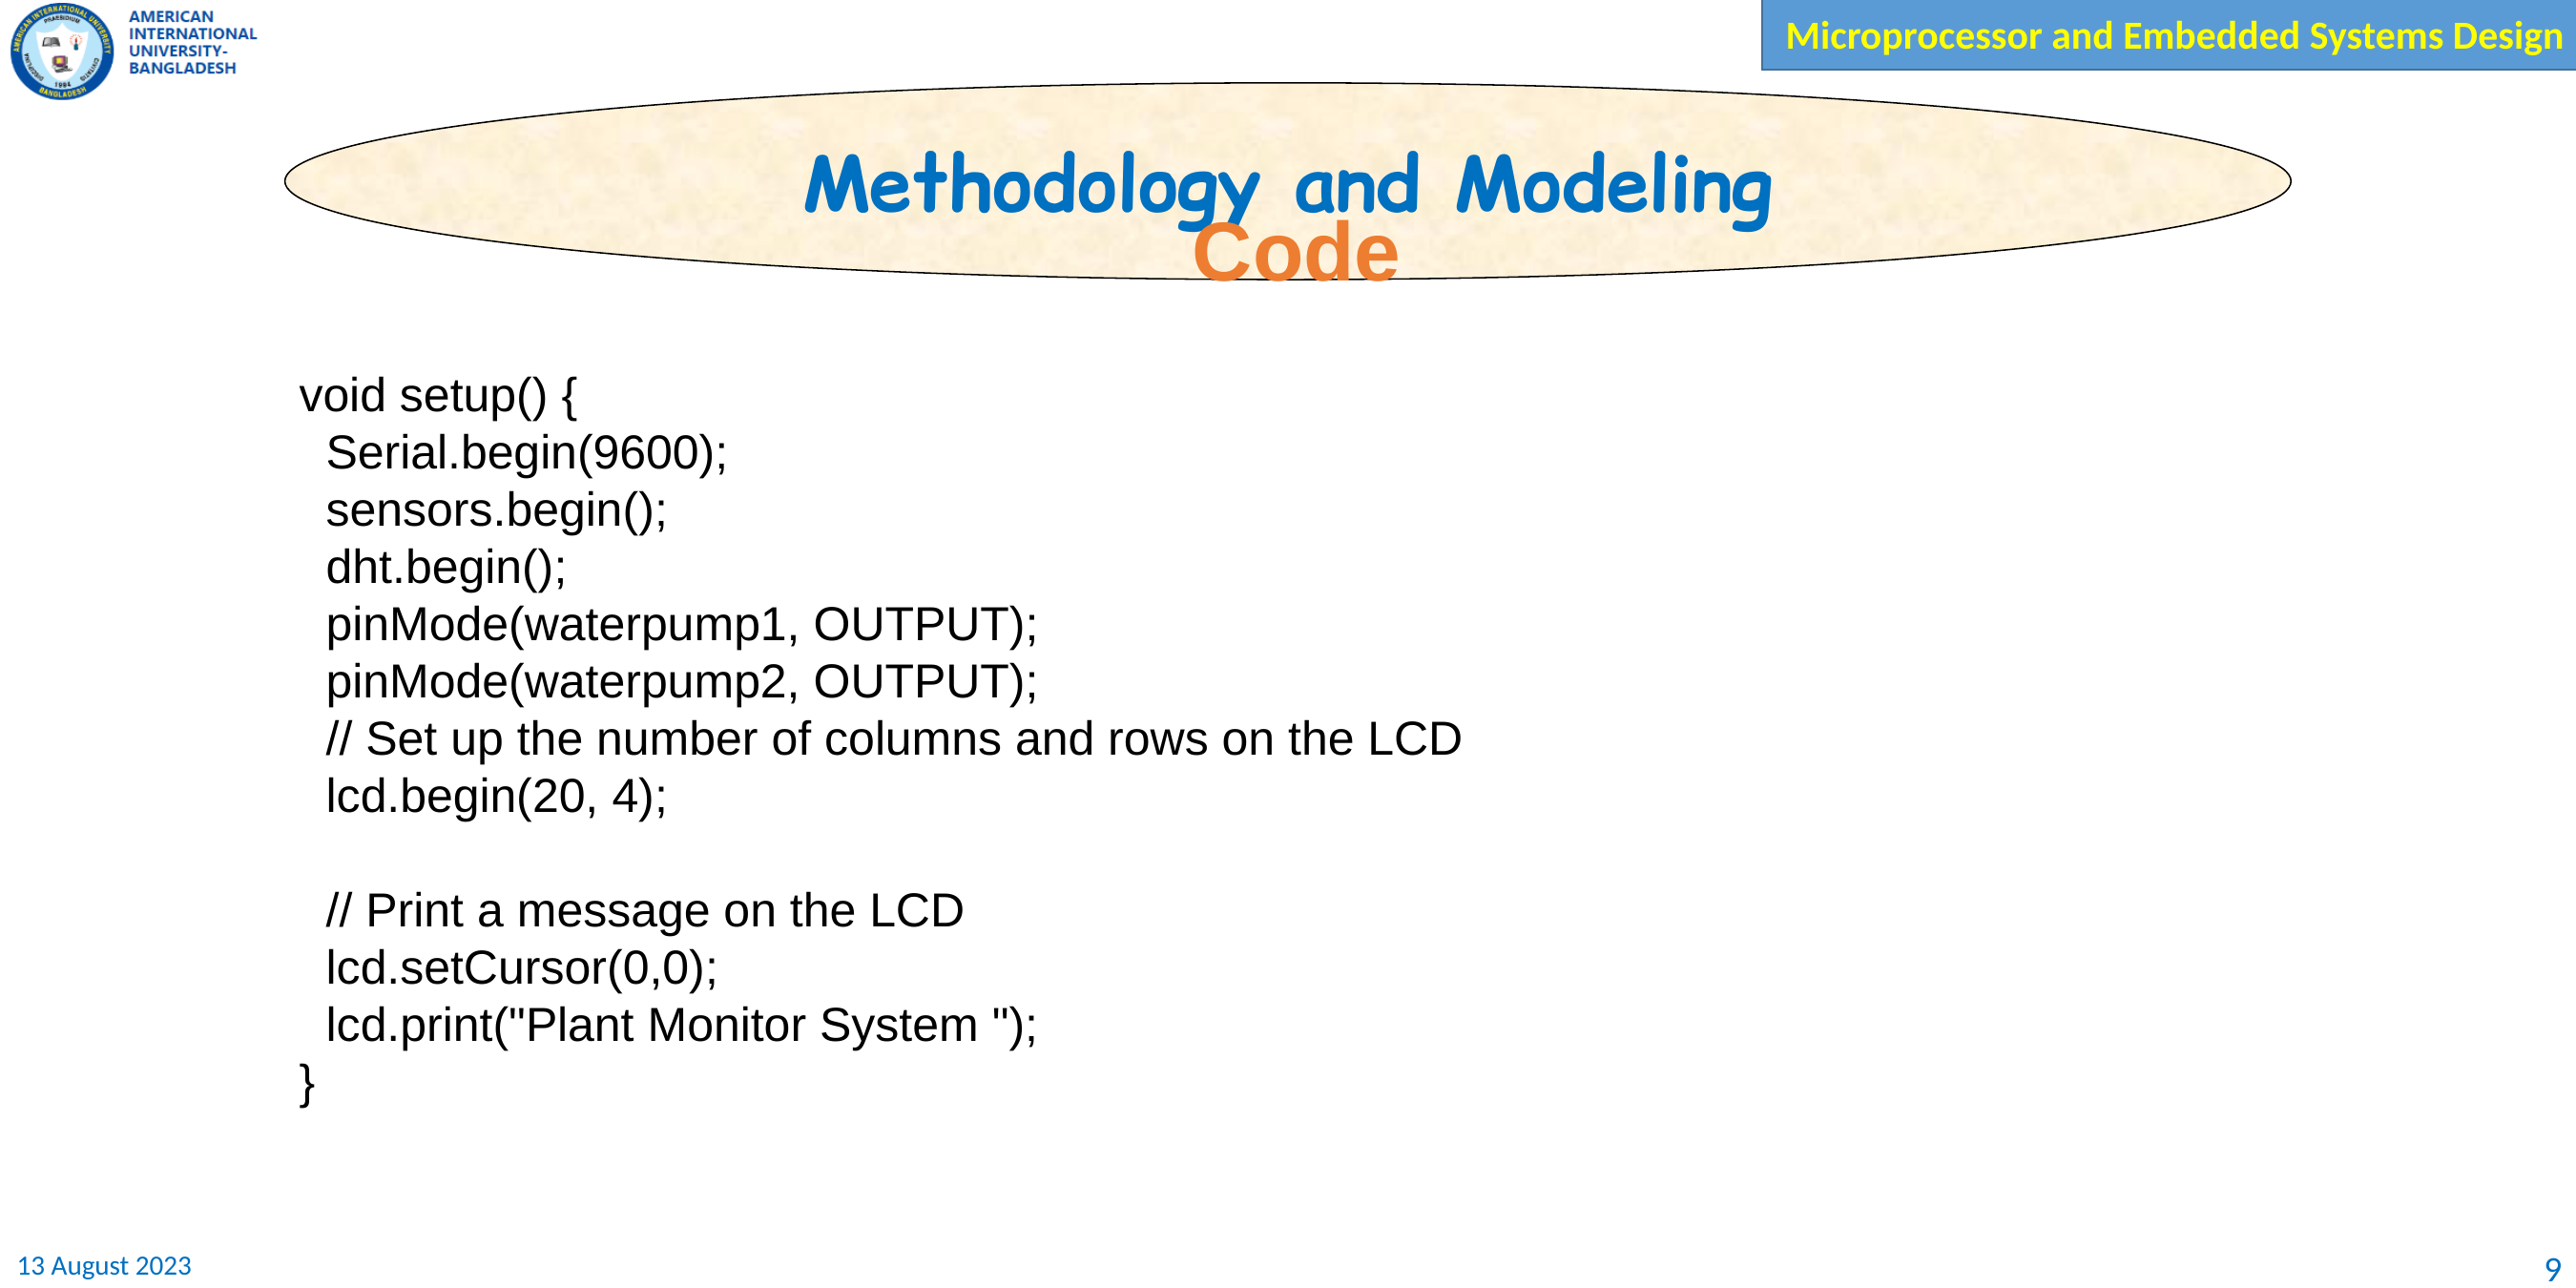

Methodology and Modeling
Code
void setup() {
  Serial.begin(9600);
  sensors.begin();
  dht.begin();
  pinMode(waterpump1, OUTPUT);
  pinMode(waterpump2, OUTPUT);
  // Set up the number of columns and rows on the LCD
  lcd.begin(20, 4);

  // Print a message on the LCD
  lcd.setCursor(0,0);
  lcd.print("Plant Monitor System ");
}

9